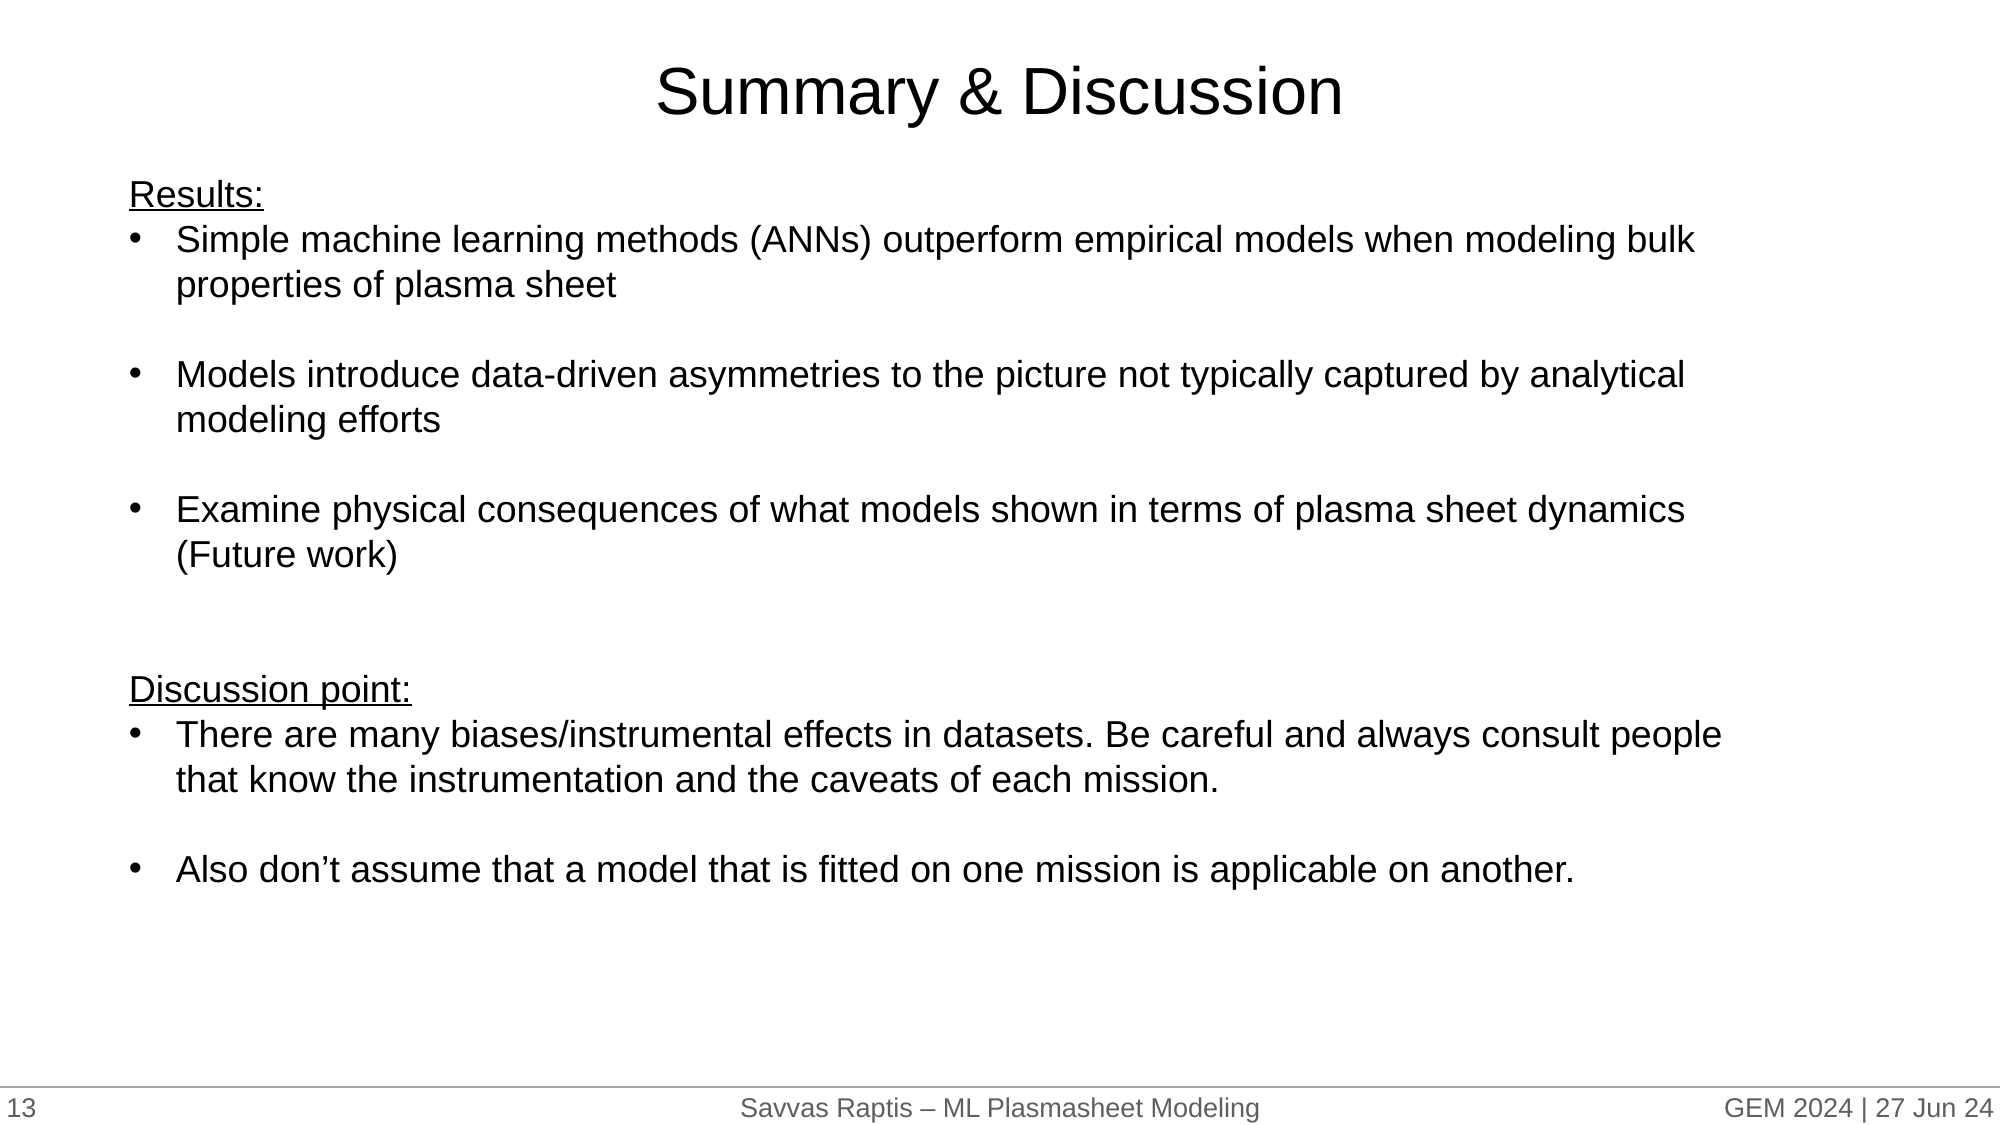

# Summary & Discussion
Results:
Simple machine learning methods (ANNs) outperform empirical models when modeling bulk properties of plasma sheet

Models introduce data-driven asymmetries to the picture not typically captured by analytical modeling efforts

Examine physical consequences of what models shown in terms of plasma sheet dynamics (Future work)

Discussion point:
There are many biases/instrumental effects in datasets. Be careful and always consult people that know the instrumentation and the caveats of each mission.

Also don’t assume that a model that is fitted on one mission is applicable on another.